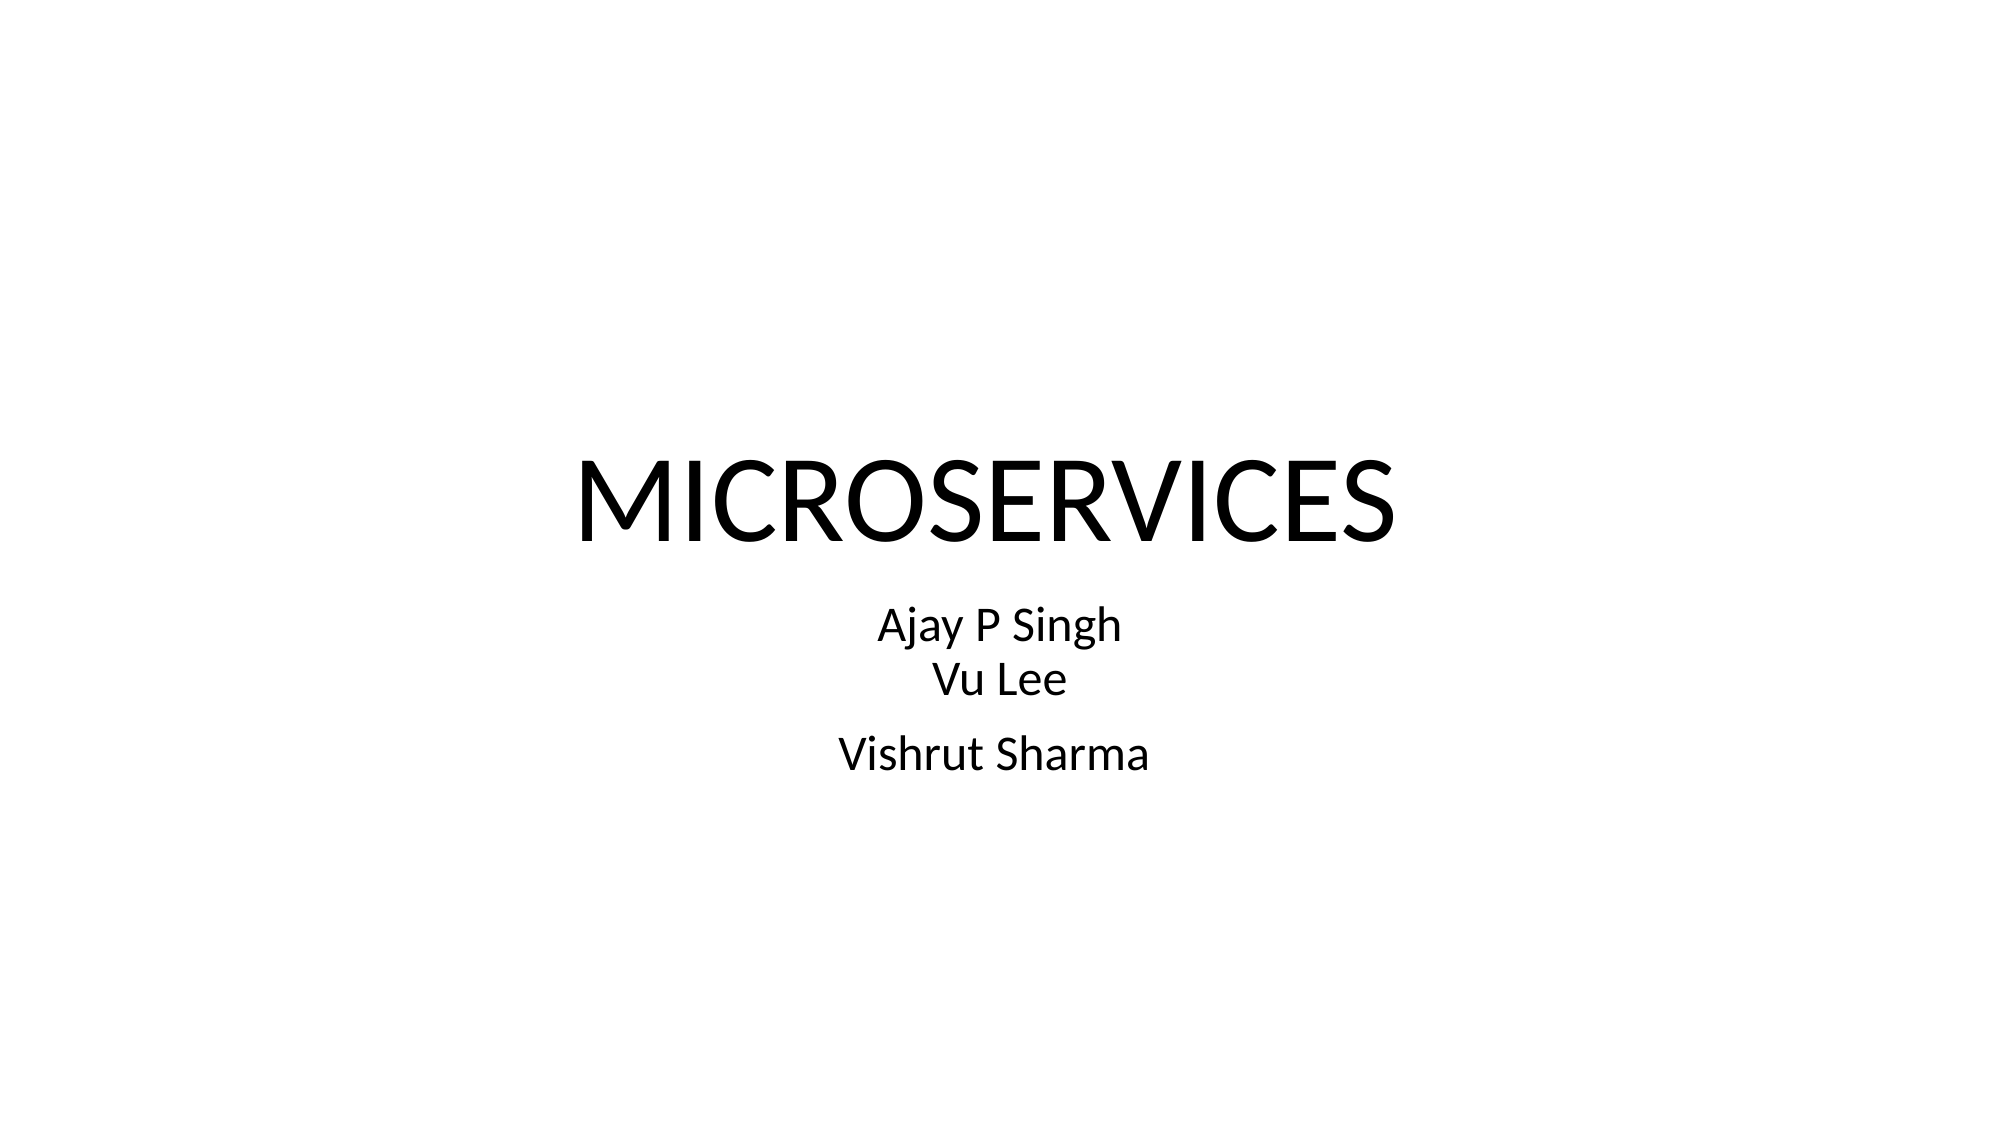

# MICROSERVICES
Ajay P Singh
Vu Lee
Vishrut Sharma